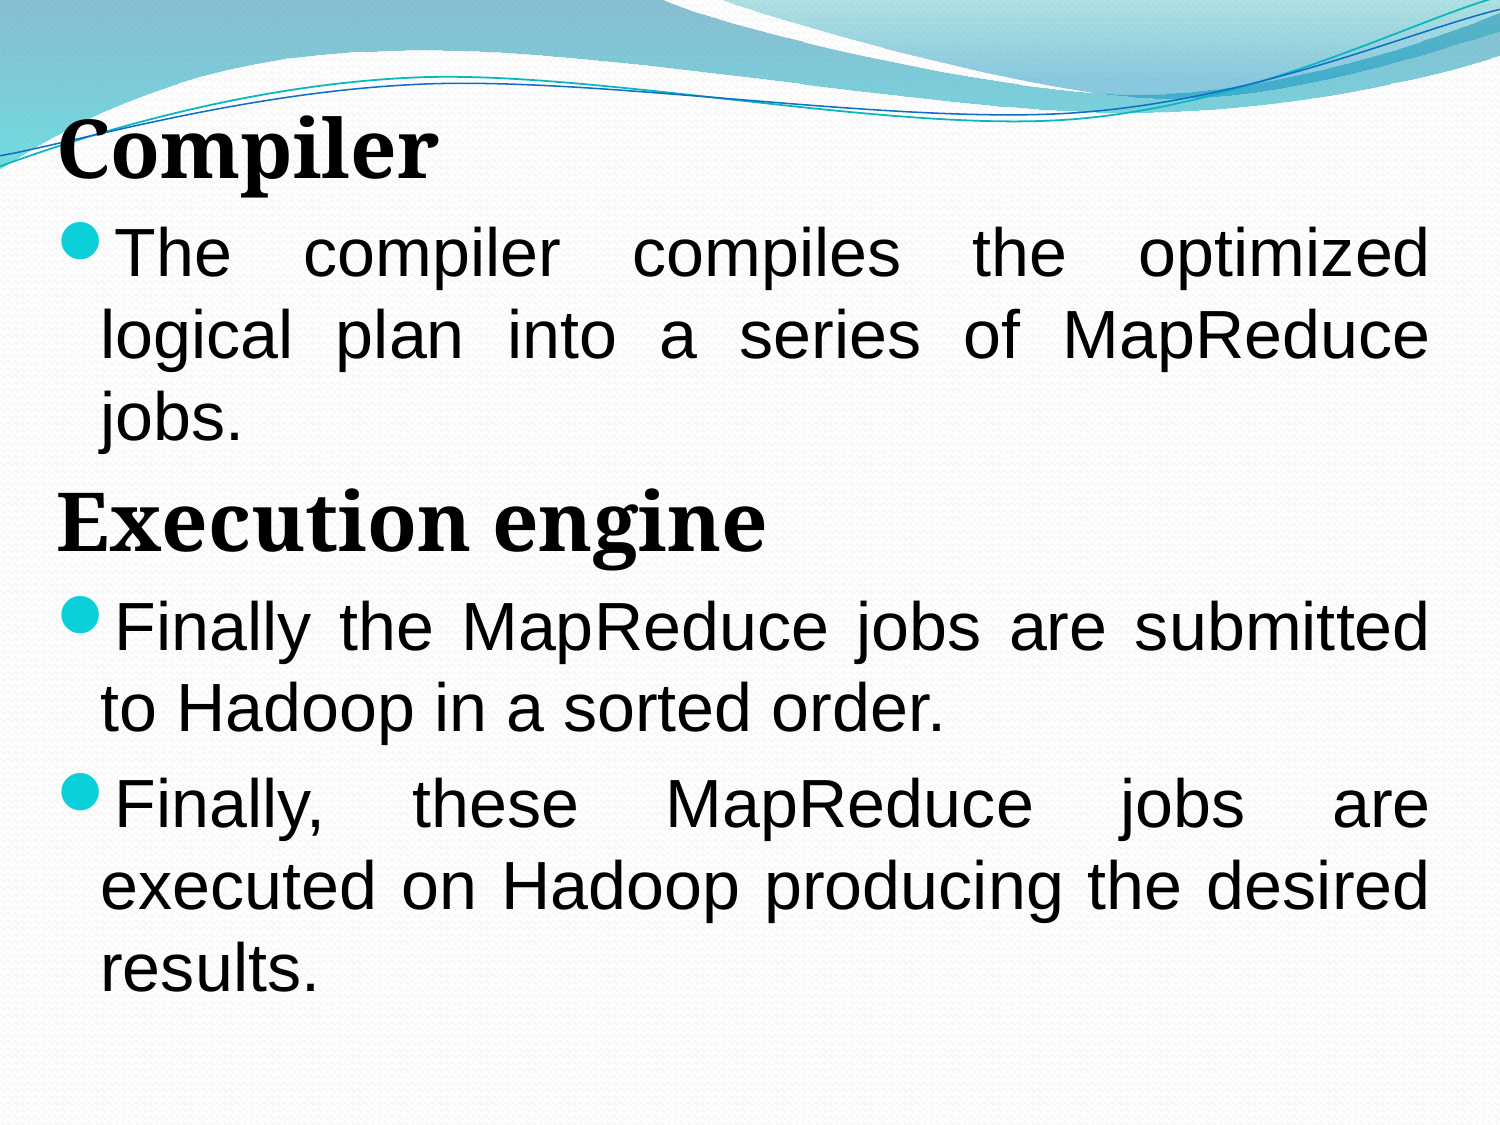

Compiler
The compiler compiles the optimized logical plan into a series of MapReduce jobs.
Execution engine
Finally the MapReduce jobs are submitted to Hadoop in a sorted order.
Finally, these MapReduce jobs are executed on Hadoop producing the desired results.